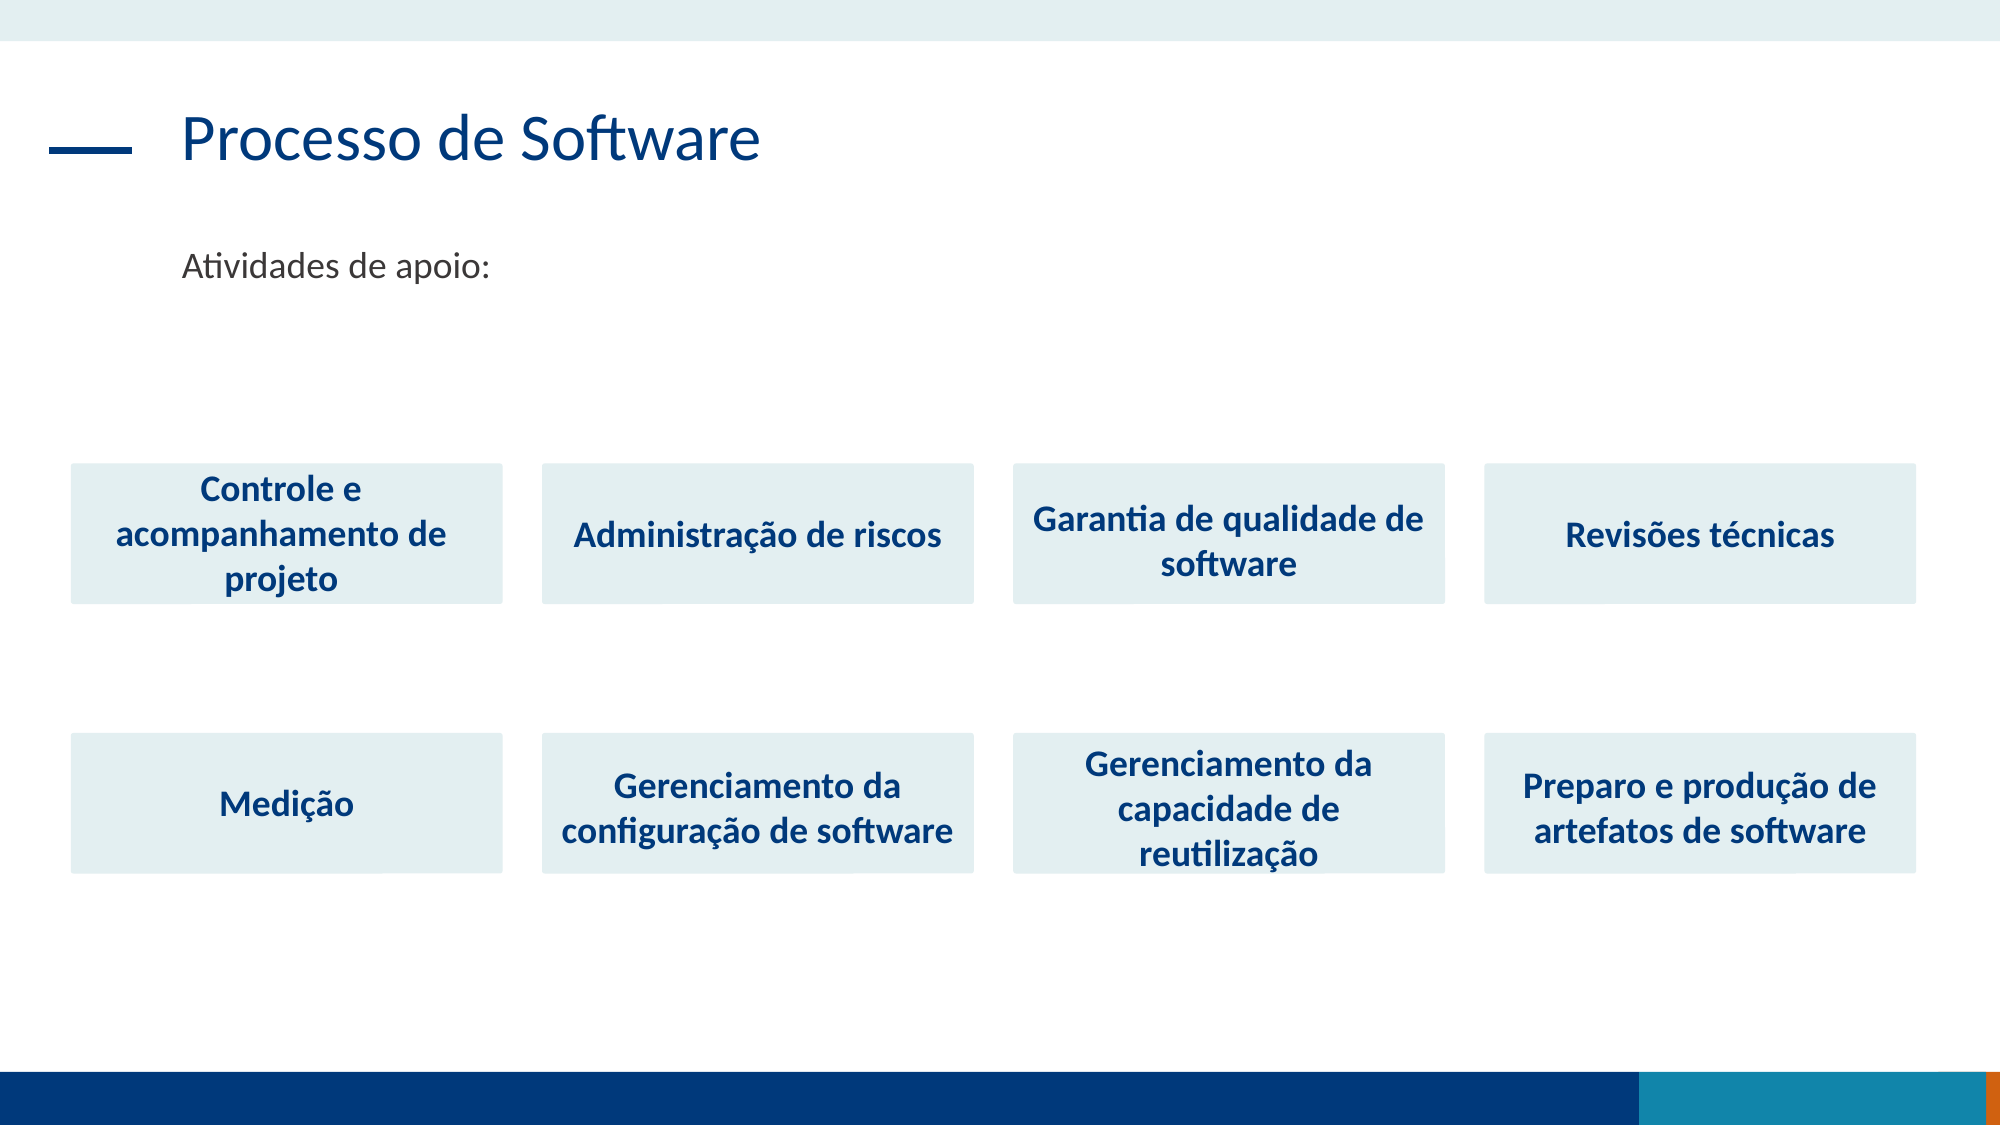

Processo de Software
Atividades de apoio:
Controle e acompanhamento de projeto

Garantia de qualidade de software
Administração de riscos
Revisões técnicas
Gerenciamento da capacidade de reutilização

Gerenciamento da configuração de software
Preparo e produção de artefatos de software
Medição